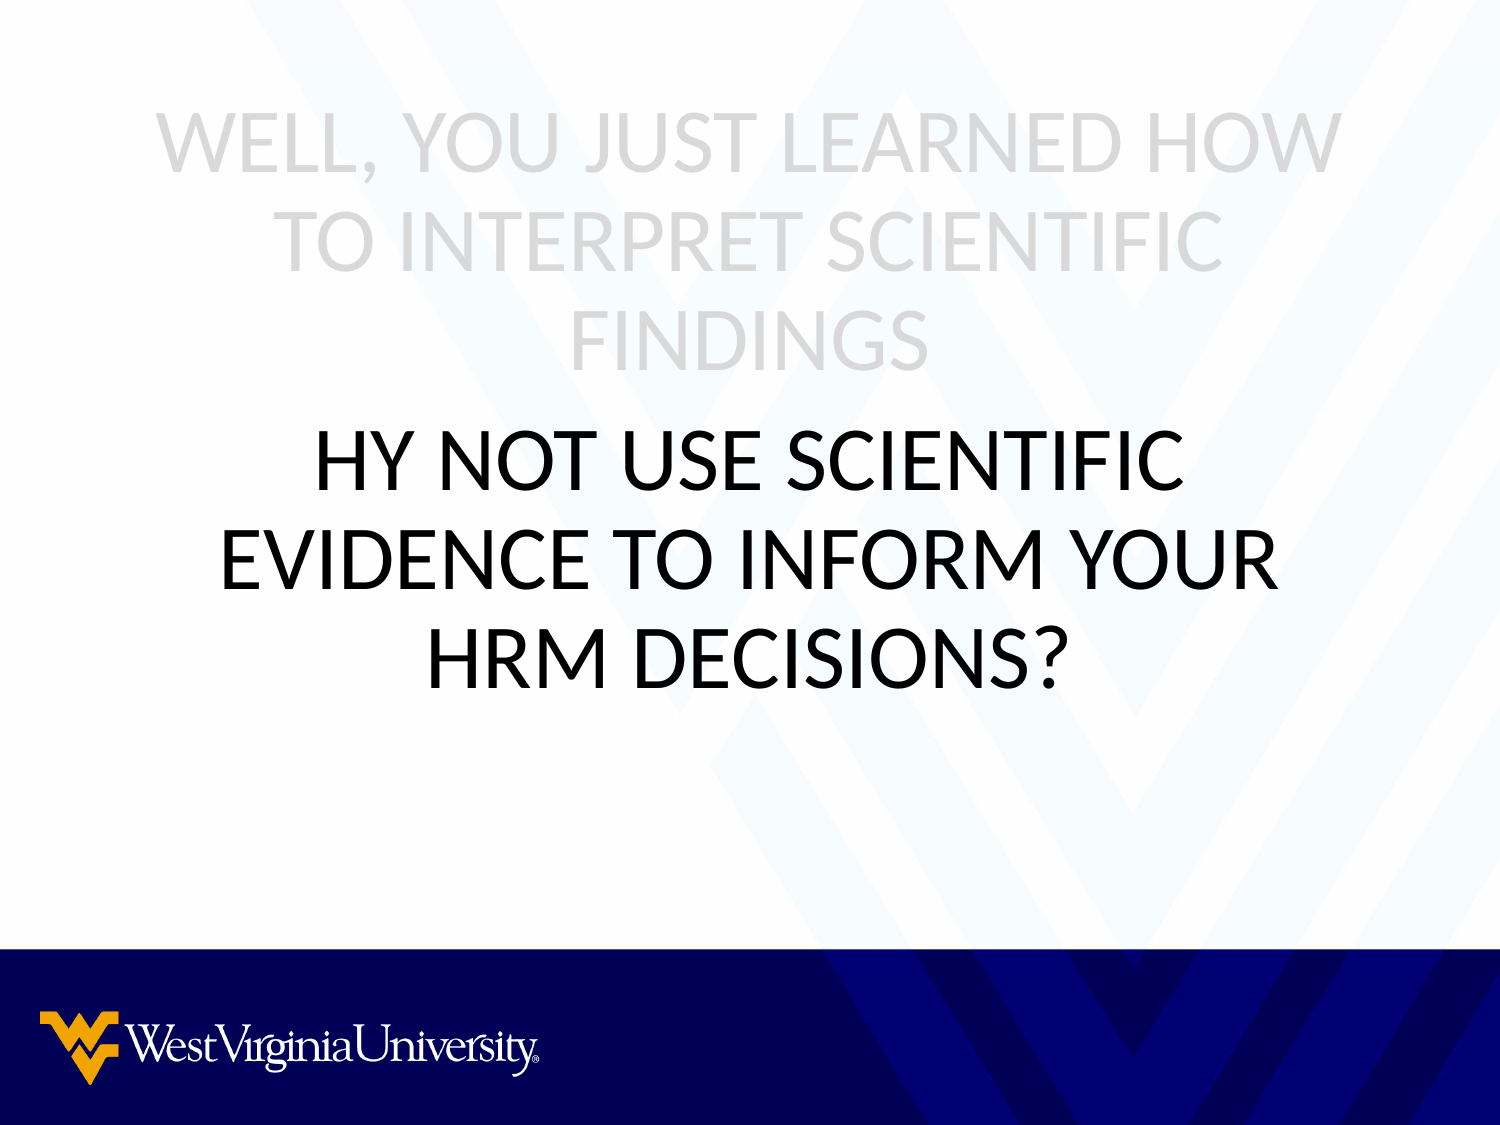

WELL, YOU JUST LEARNED HOW TO INTERPRET SCIENTIFIC FINDINGS
HY NOT USE SCIENTIFIC EVIDENCE TO INFORM YOUR HRM DECISIONS?